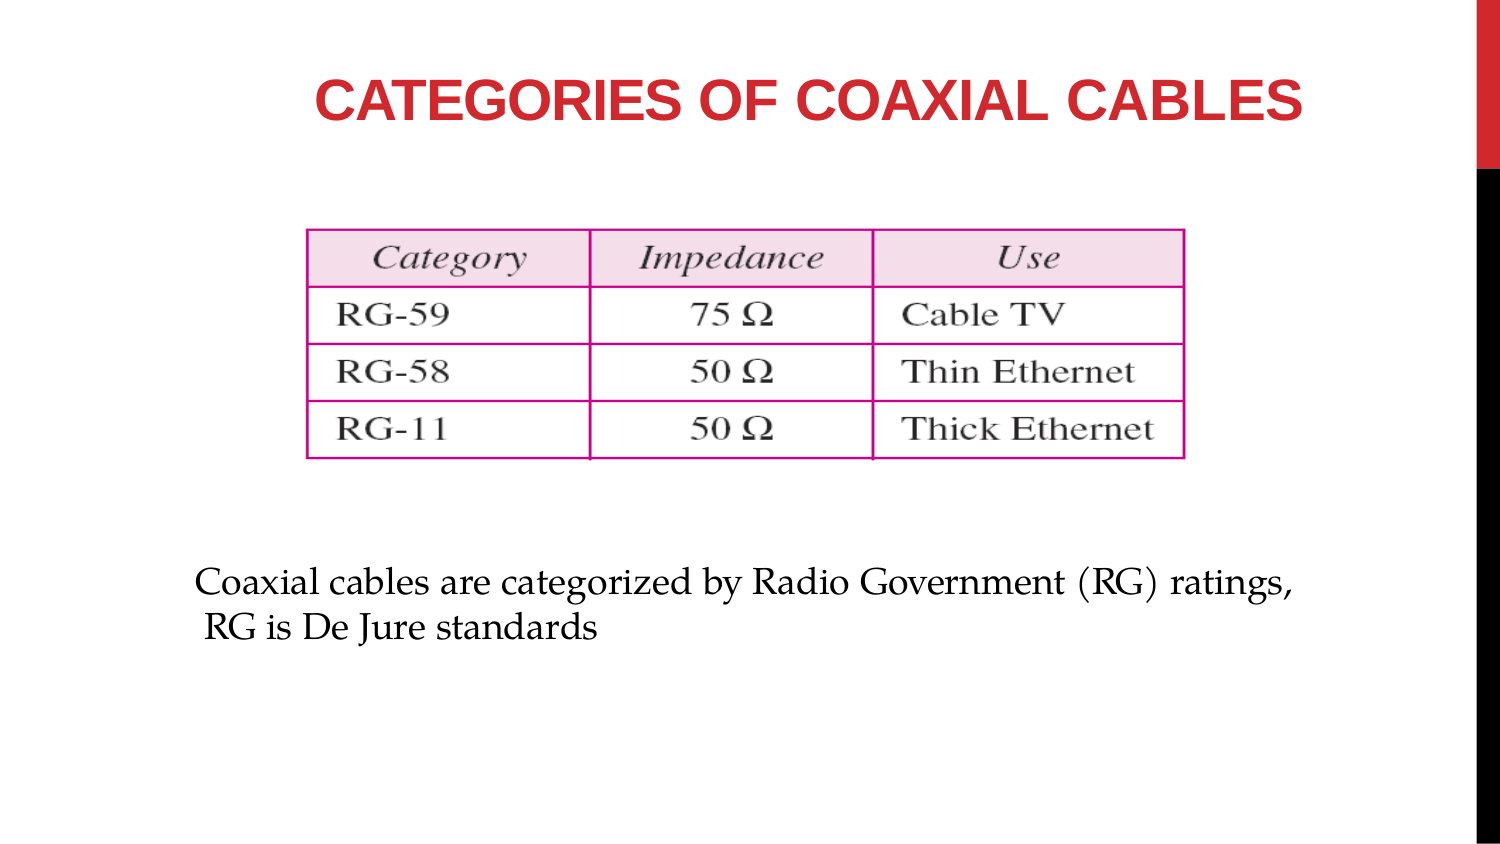

# Categories of coaxial cables

Coaxial cables are categorized by Radio Government (RG) ratings,  RG is De Jure standards